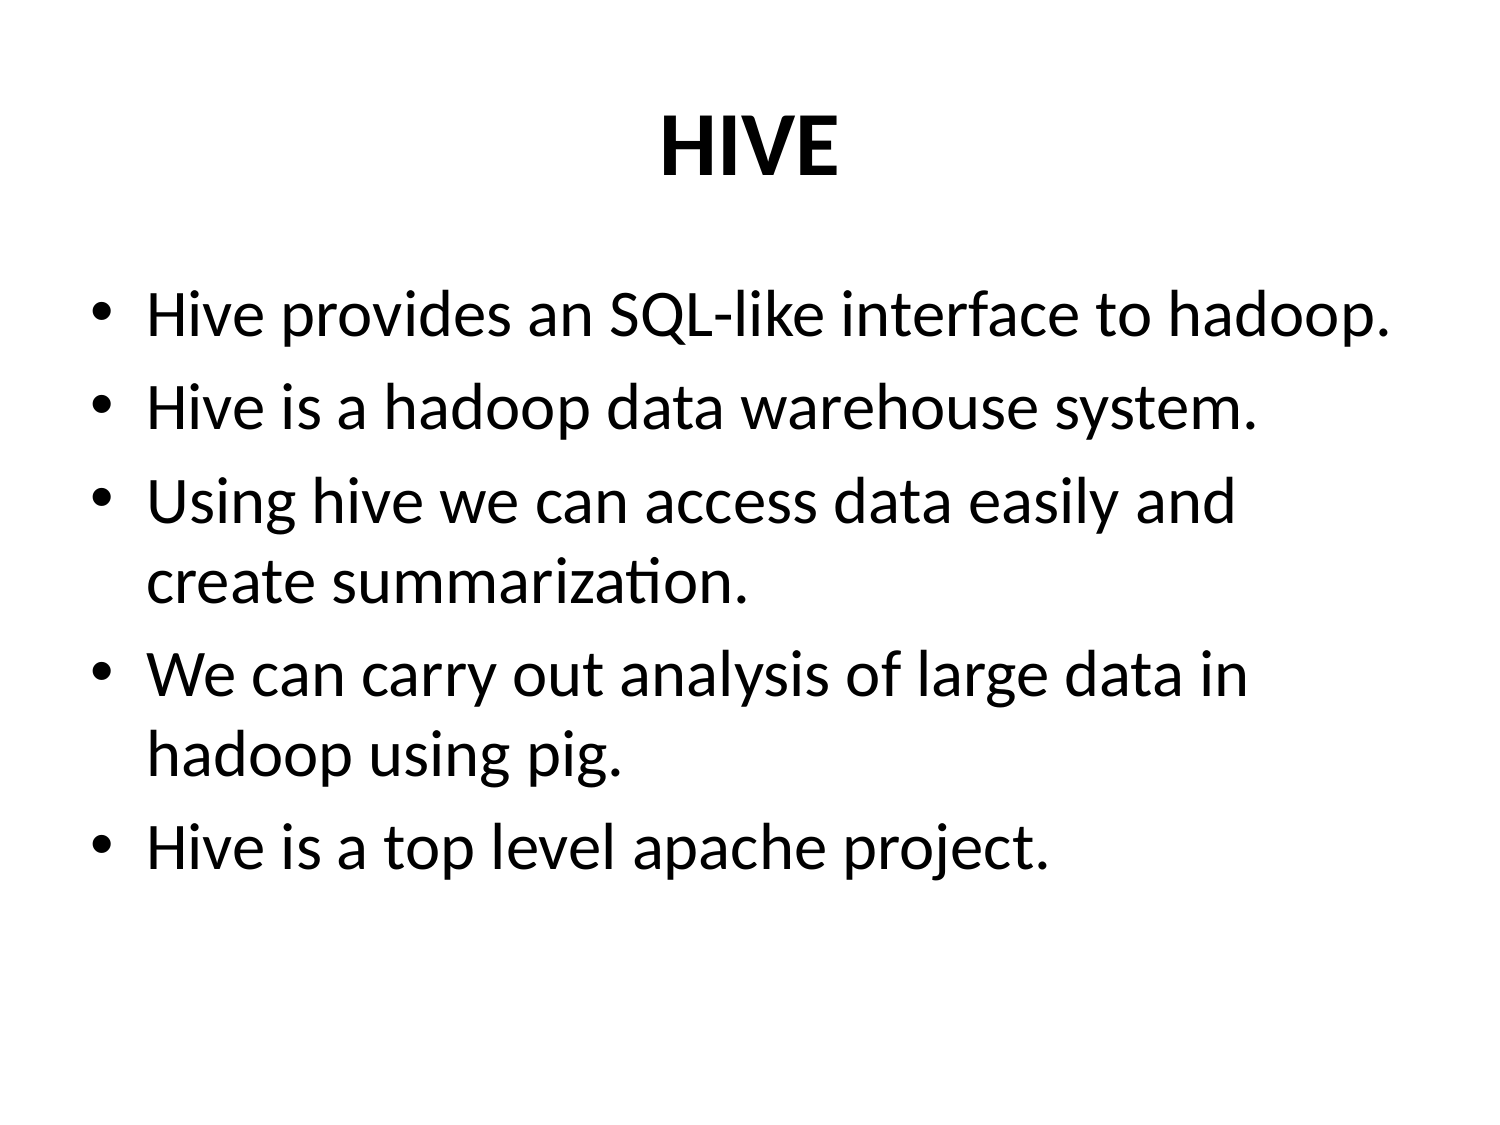

# HIVE
Hive provides an SQL-like interface to hadoop.
Hive is a hadoop data warehouse system.
Using hive we can access data easily and create summarization.
We can carry out analysis of large data in hadoop using pig.
Hive is a top level apache project.